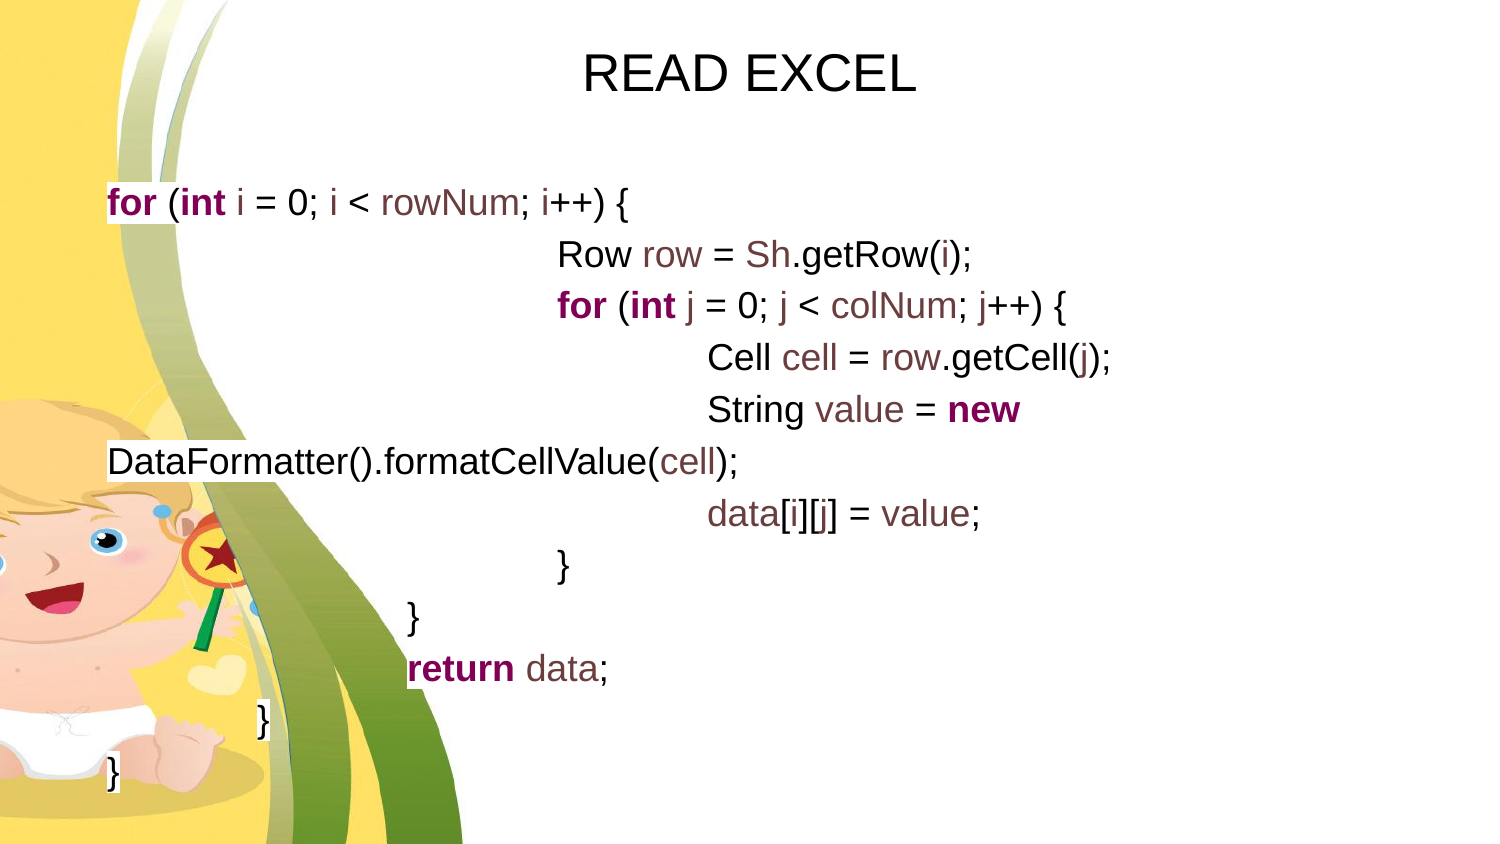

# READ EXCEL
for (int i = 0; i < rowNum; i++) {
			Row row = Sh.getRow(i);
			for (int j = 0; j < colNum; j++) {
				Cell cell = row.getCell(j);
				String value = new DataFormatter().formatCellValue(cell);
				data[i][j] = value;
			}
		}
		return data;
	}
}